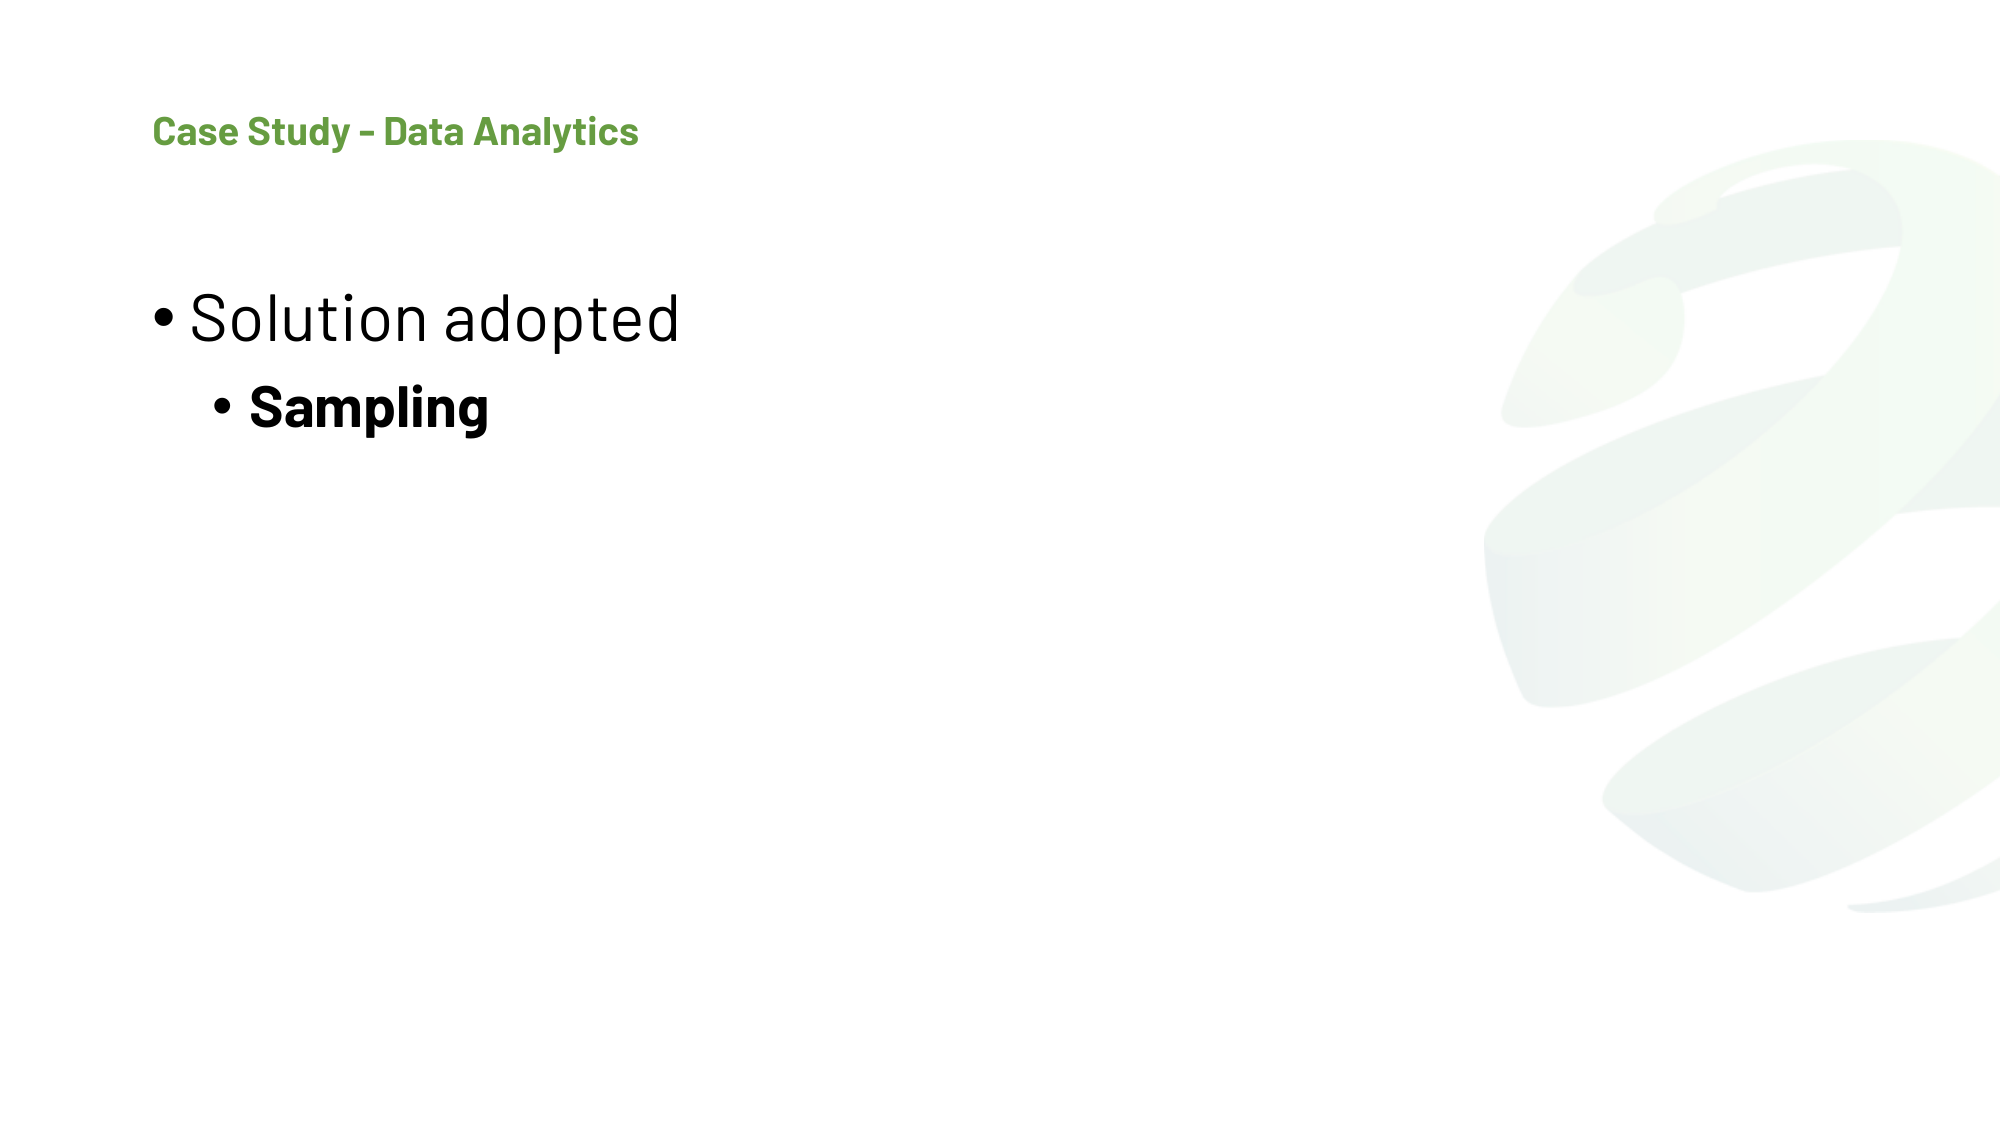

# Case Study - Data Analytics
Solution adopted
Sampling